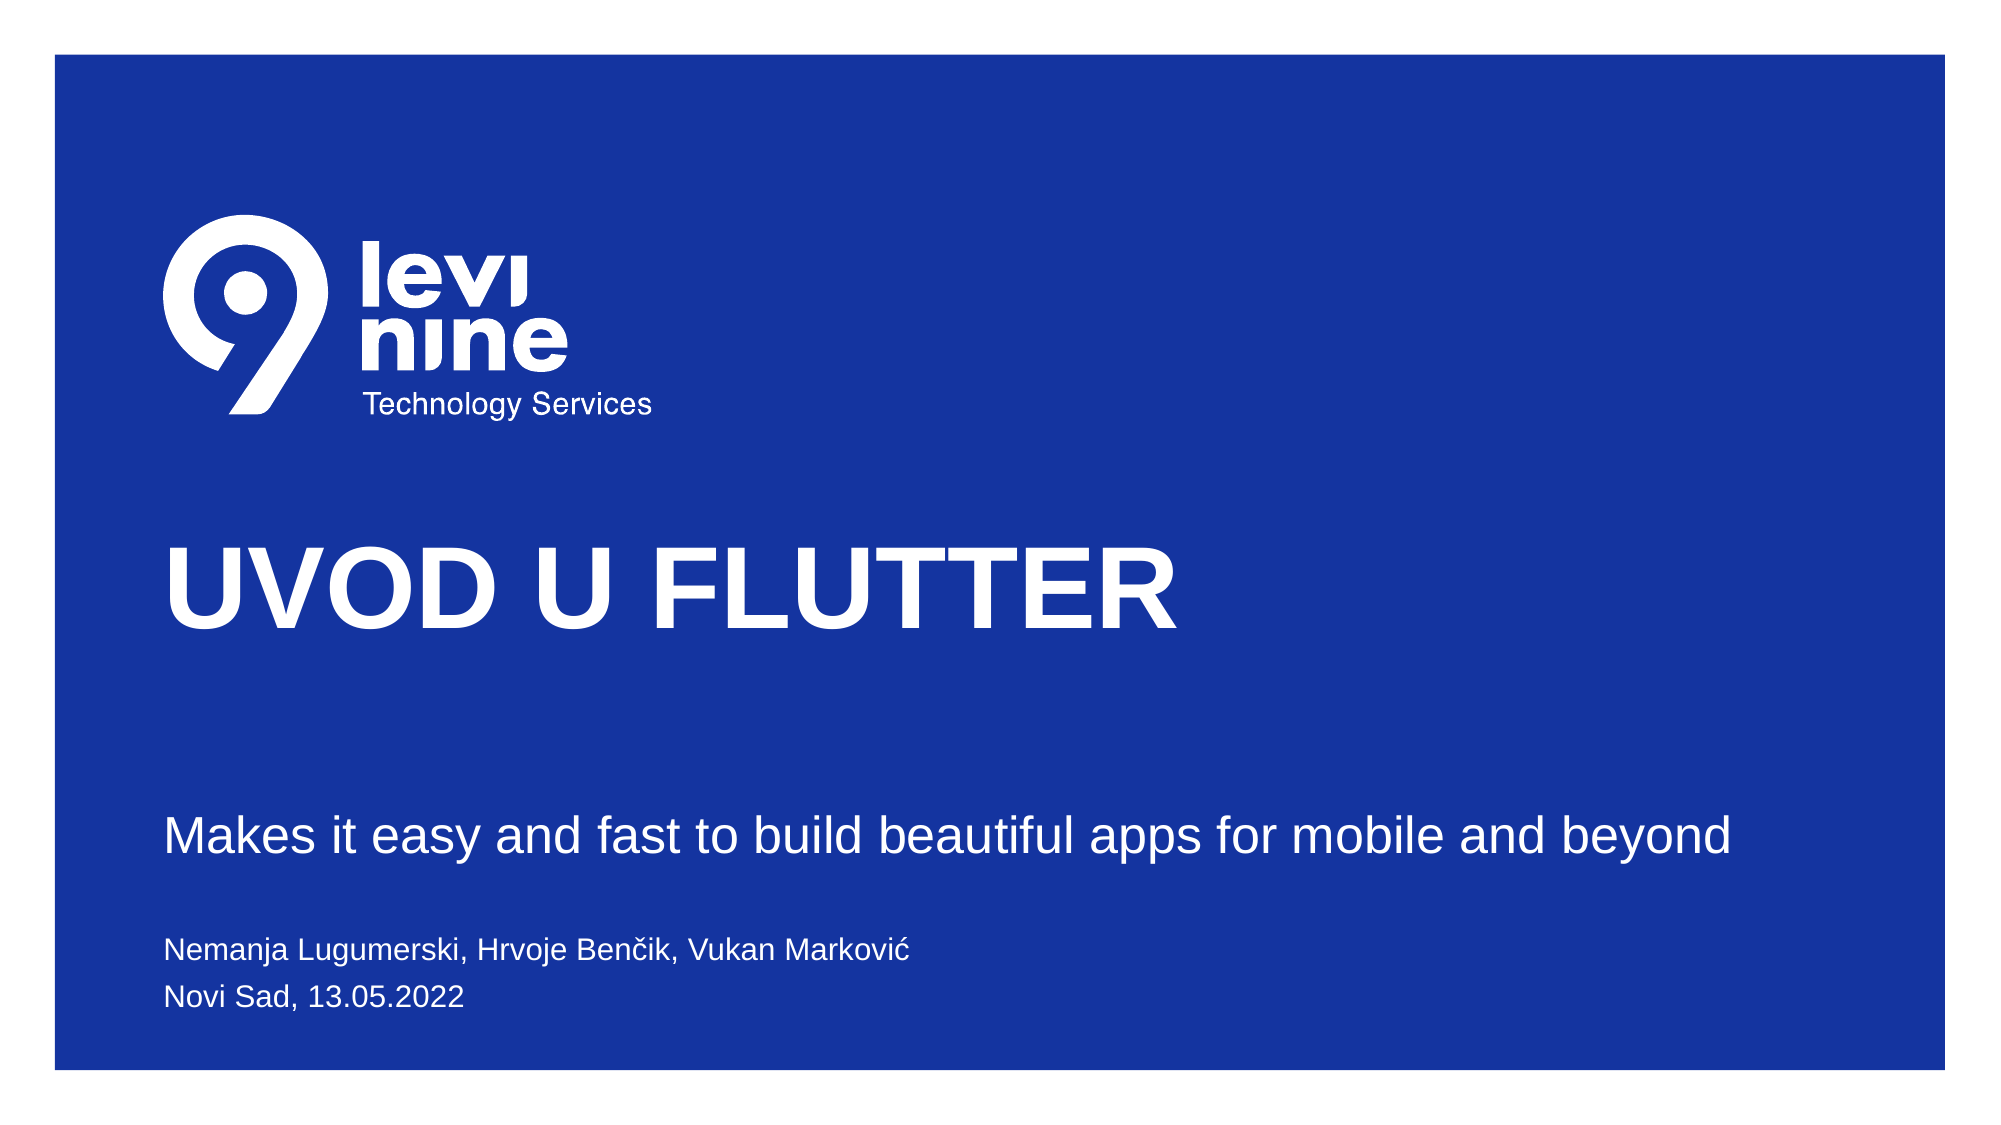

# UVOD U Flutter

Makes it easy and fast to build beautiful apps for mobile and beyond

Nemanja Lugumerski, Hrvoje Benčik, Vukan Marković
Novi Sad, 13.05.2022